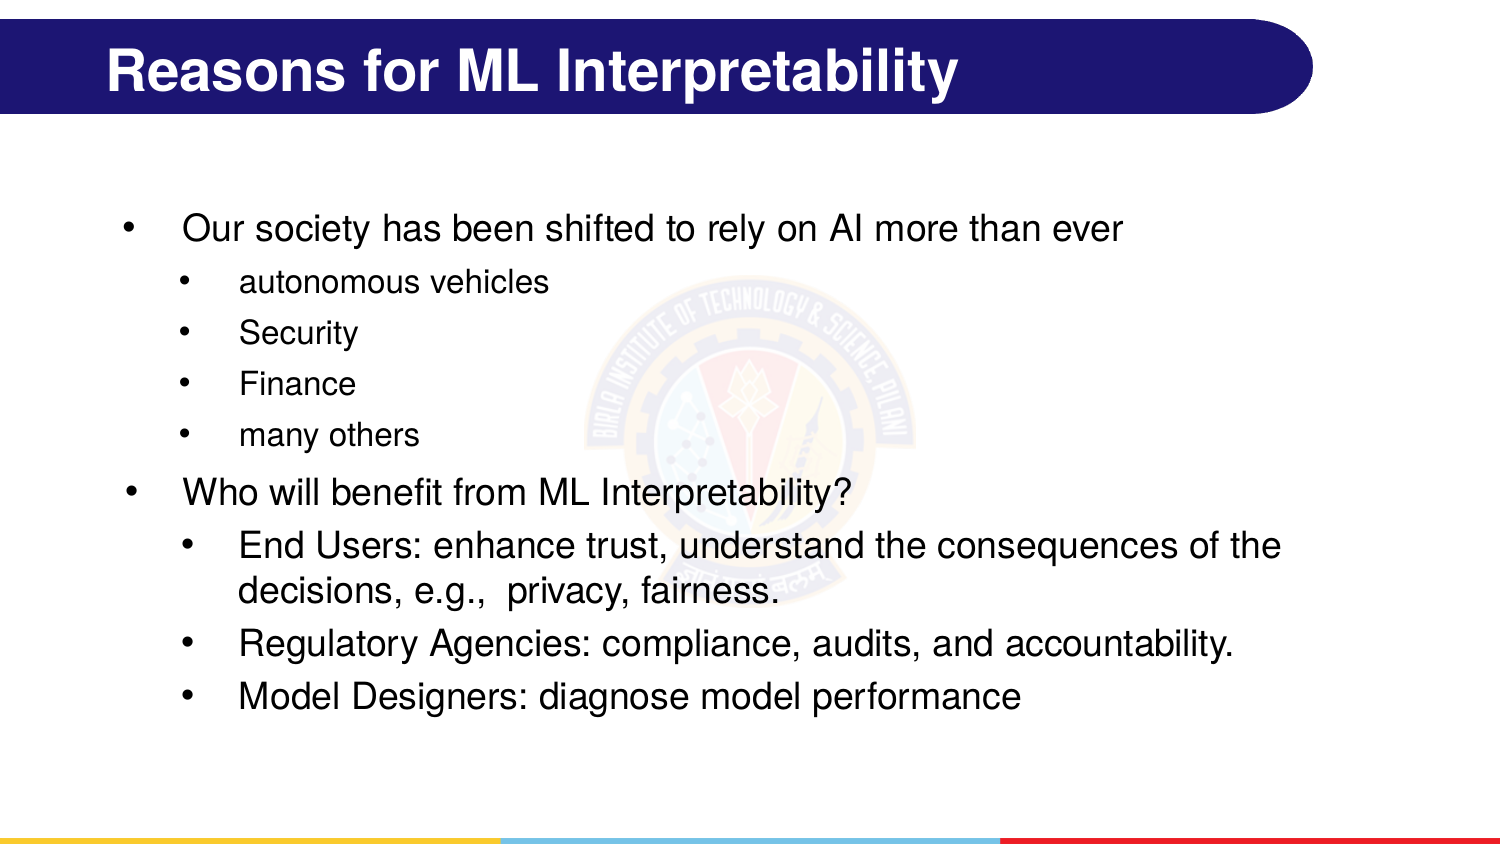

# Reasons for ML Interpretability

Our society has been shifted to rely on AI more than ever
autonomous vehicles
Security
Finance
many others
Who will benefit from ML Interpretability?
End Users: enhance trust, understand the consequences of the decisions, e.g.,  privacy, fairness.
Regulatory Agencies: compliance, audits, and accountability.
Model Designers: diagnose model performance